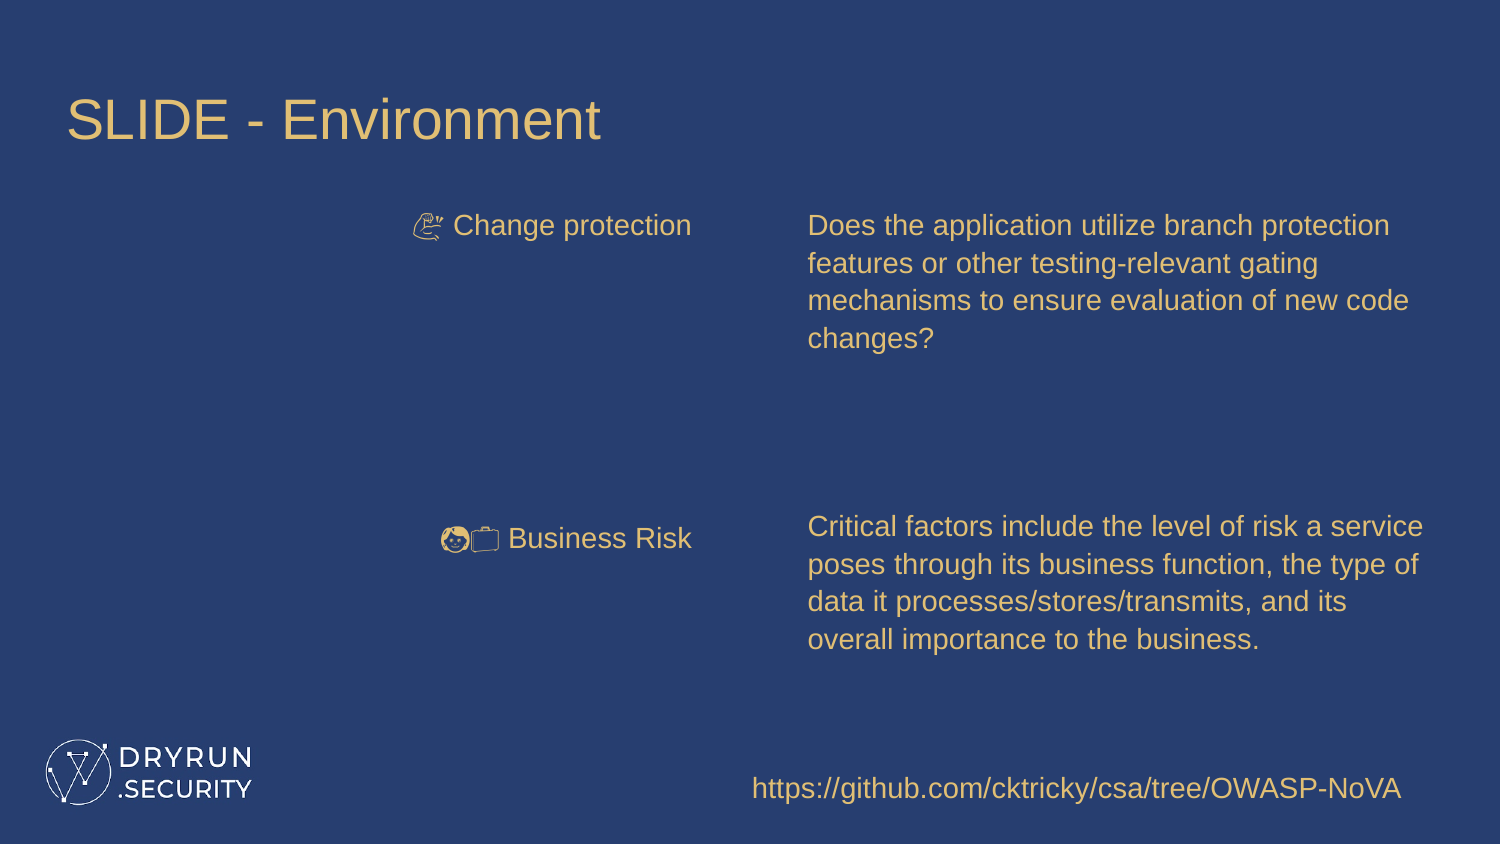

# SLIDE - Environment

   💪 Change protection

👩‍💼 Business Risk
Does the application utilize branch protection features or other testing-relevant gating mechanisms to ensure evaluation of new code changes?

Critical factors include the level of risk a service poses through its business function, the type of data it processes/stores/transmits, and its overall importance to the business.